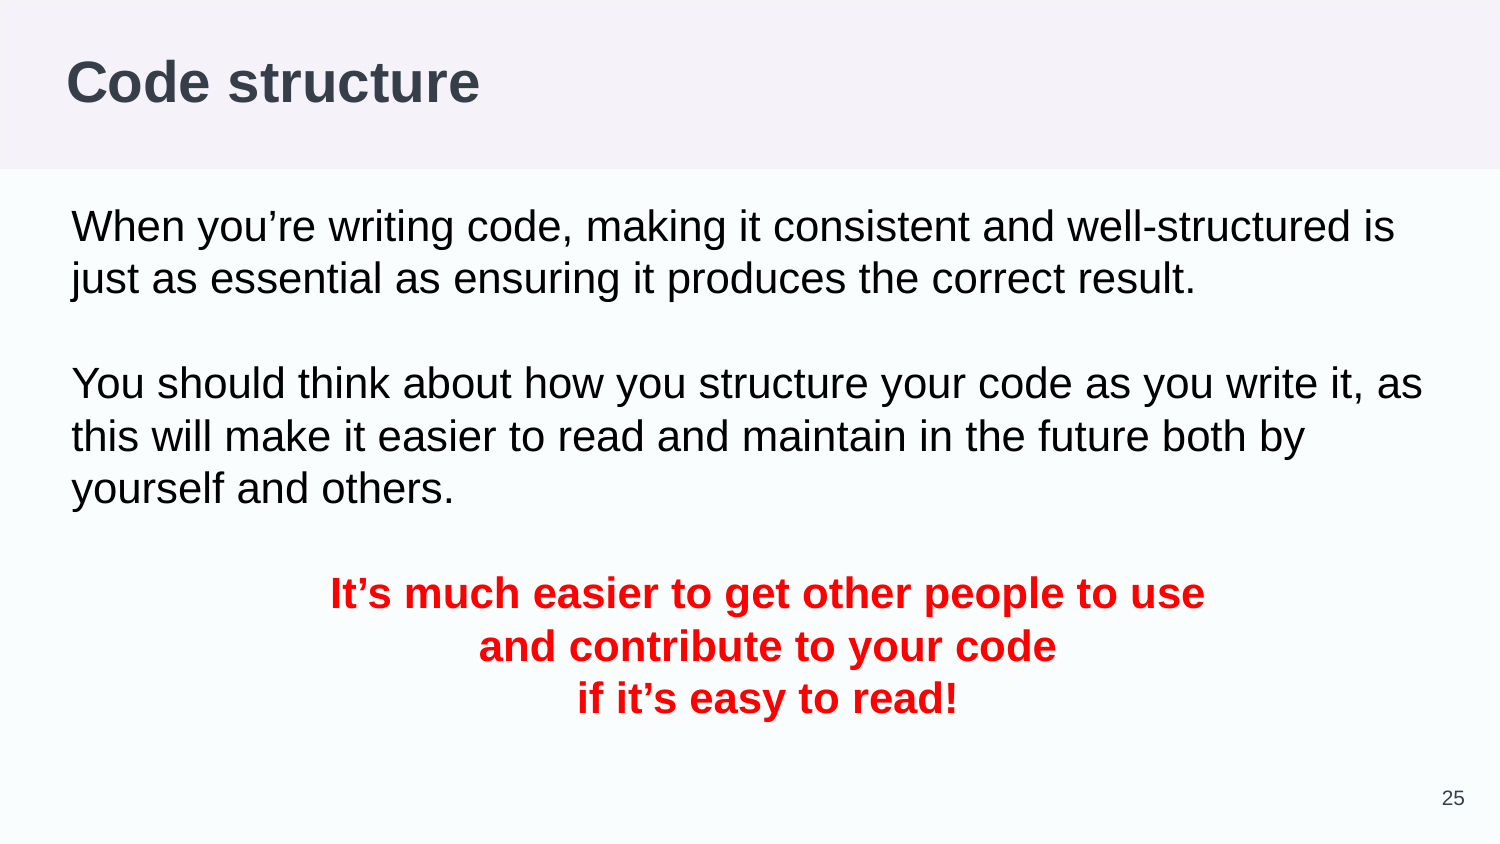

# Code structure
When you’re writing code, making it consistent and well-structured is just as essential as ensuring it produces the correct result.

You should think about how you structure your code as you write it, as this will make it easier to read and maintain in the future both by yourself and others.

It’s much easier to get other people to use
and contribute to your code
if it’s easy to read!
25